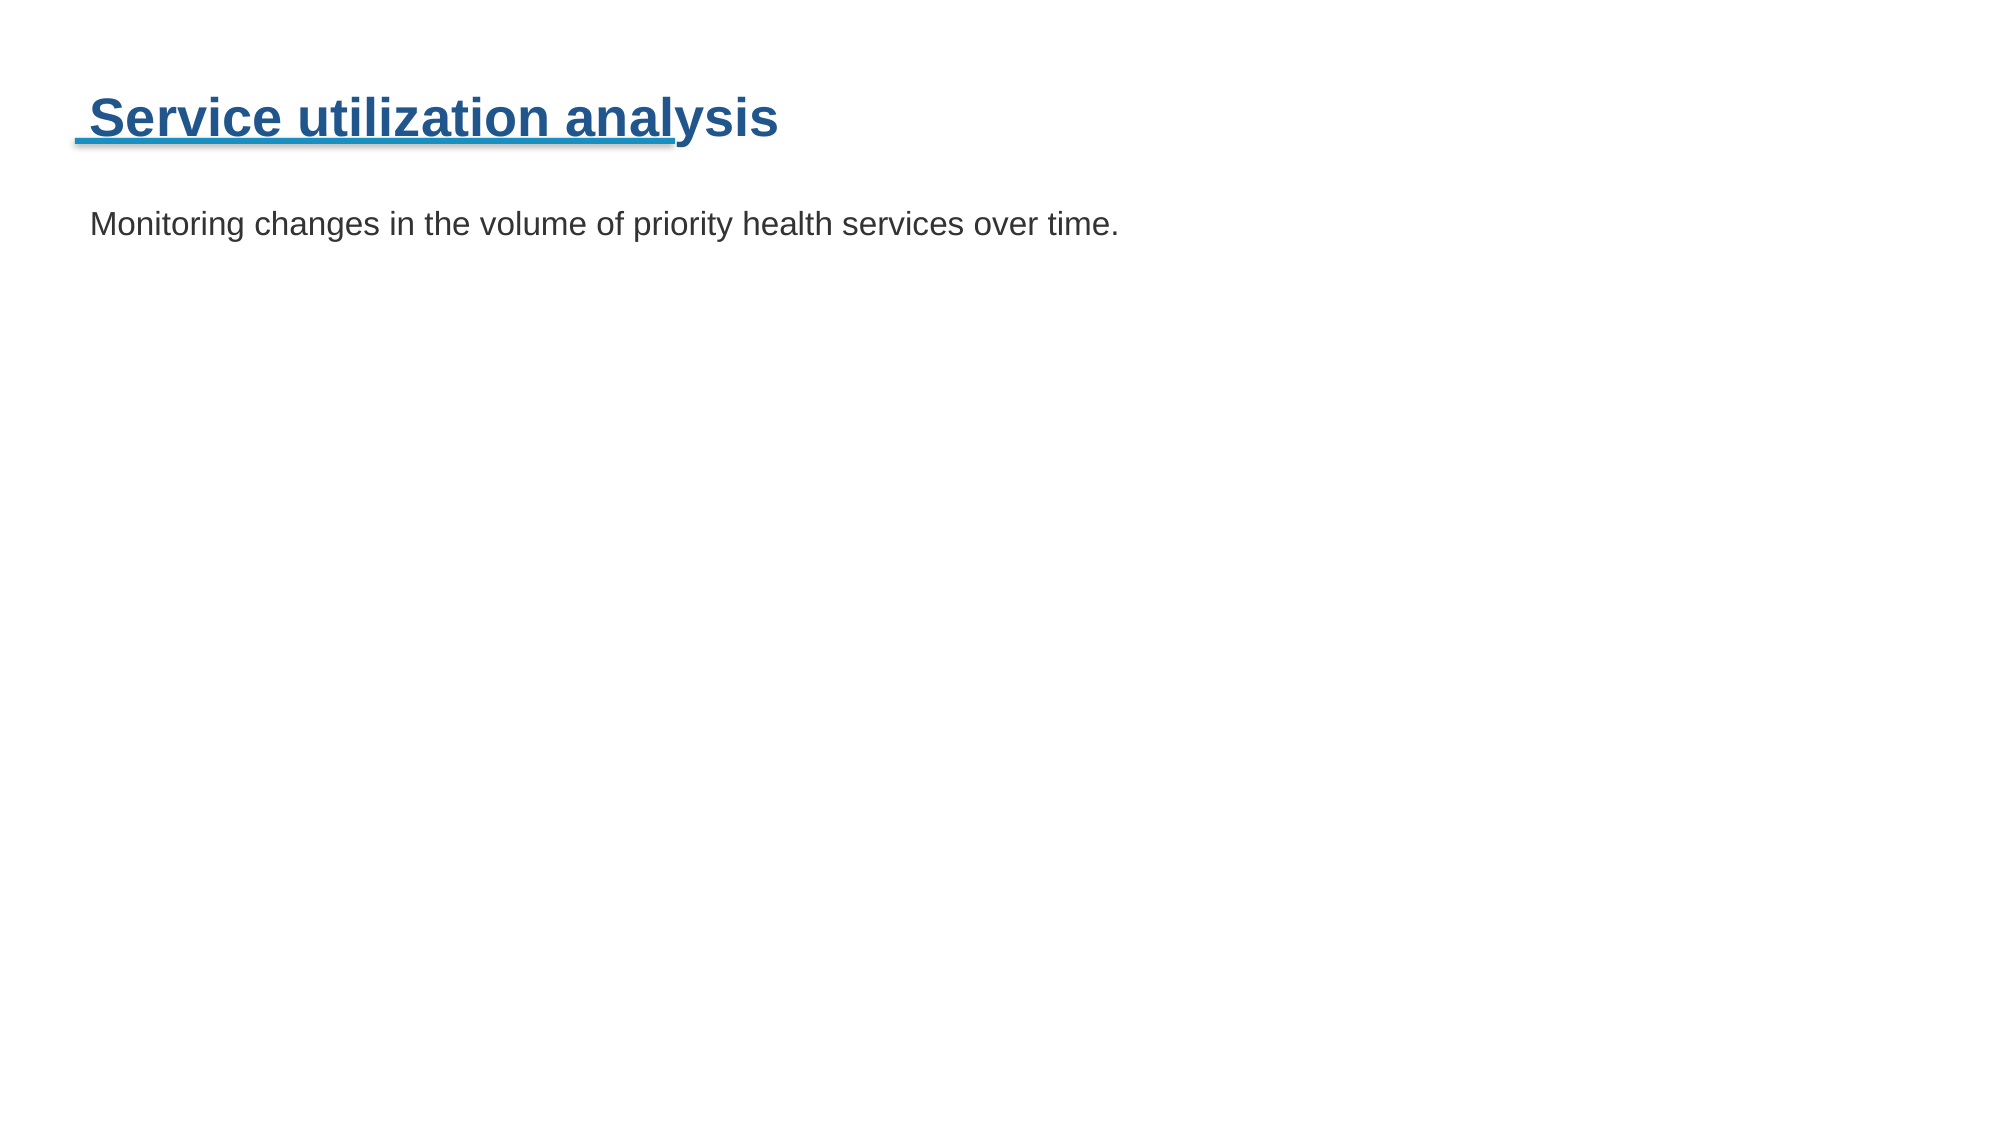

Service utilization analysis

Monitoring changes in the volume of priority health services over time.